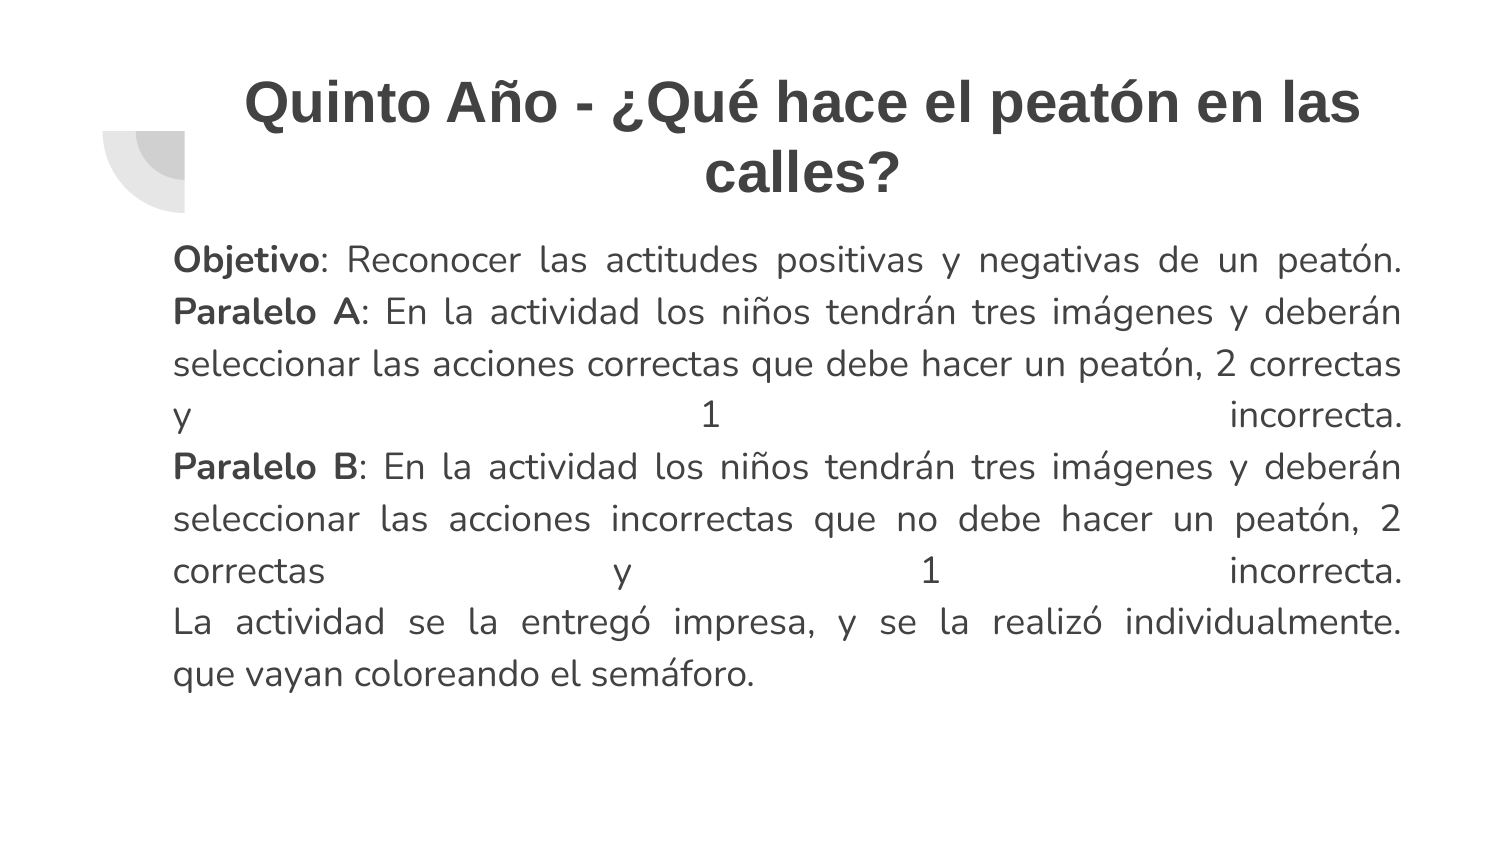

# Quinto Año - ¿Qué hace el peatón en las calles?
Objetivo: Reconocer las actitudes positivas y negativas de un peatón.
Paralelo A: En la actividad los niños tendrán tres imágenes y deberán seleccionar las acciones correctas que debe hacer un peatón, 2 correctas y 1 incorrecta.
Paralelo B: En la actividad los niños tendrán tres imágenes y deberán seleccionar las acciones incorrectas que no debe hacer un peatón, 2 correctas y 1 incorrecta.
La actividad se la entregó impresa, y se la realizó individualmente.
que vayan coloreando el semáforo.